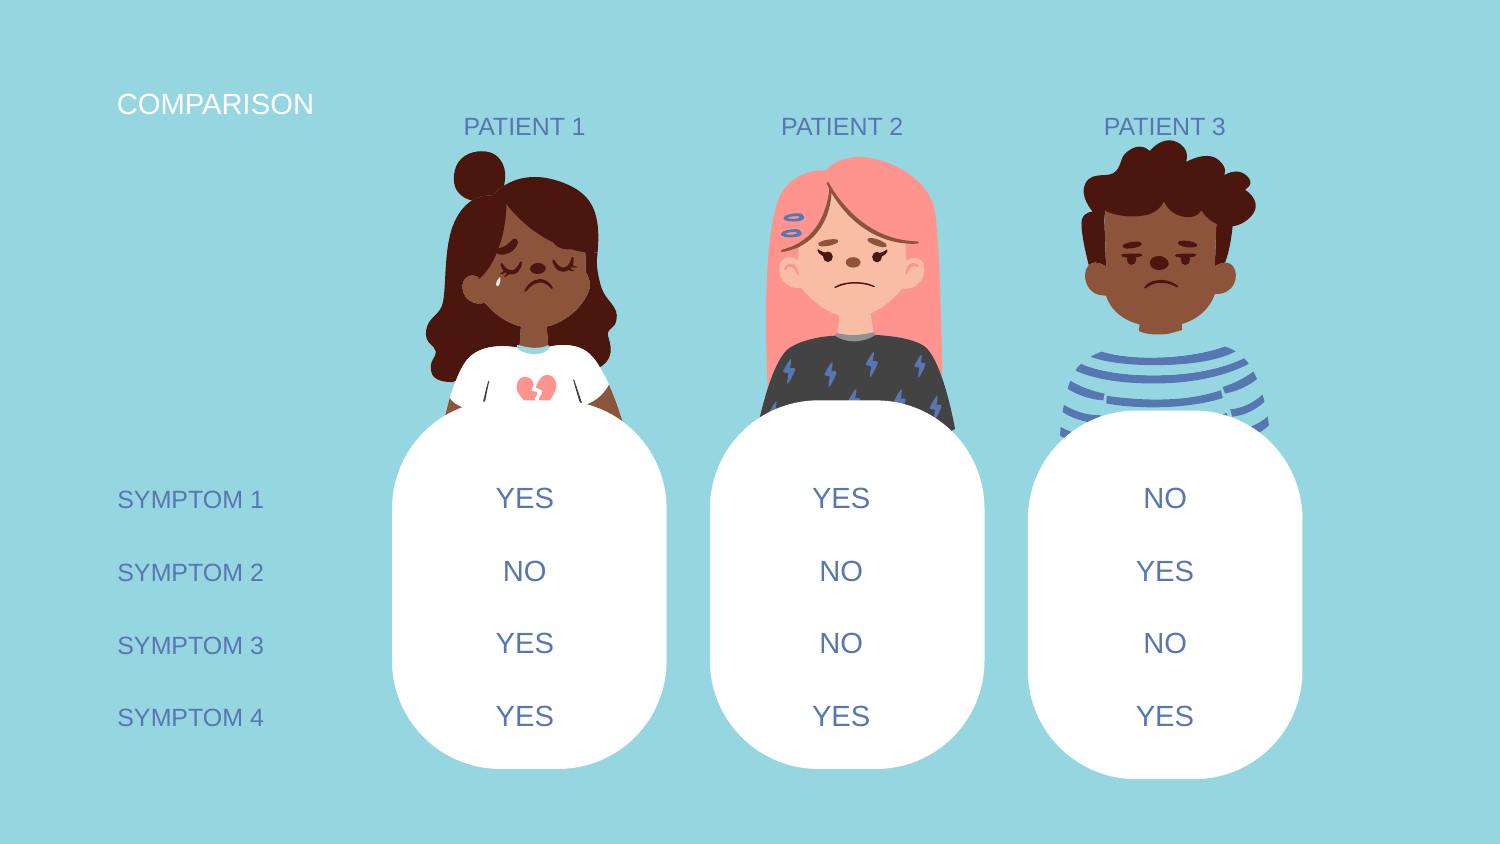

# COMPARISON
PATIENT 1

PATIENT 2

PATIENT 3

SYMPTOM 1

YES

YES

NO

SYMPTOM 2

NO

NO

YES

SYMPTOM 3

YES

NO

NO

SYMPTOM 4

YES

YES

YES